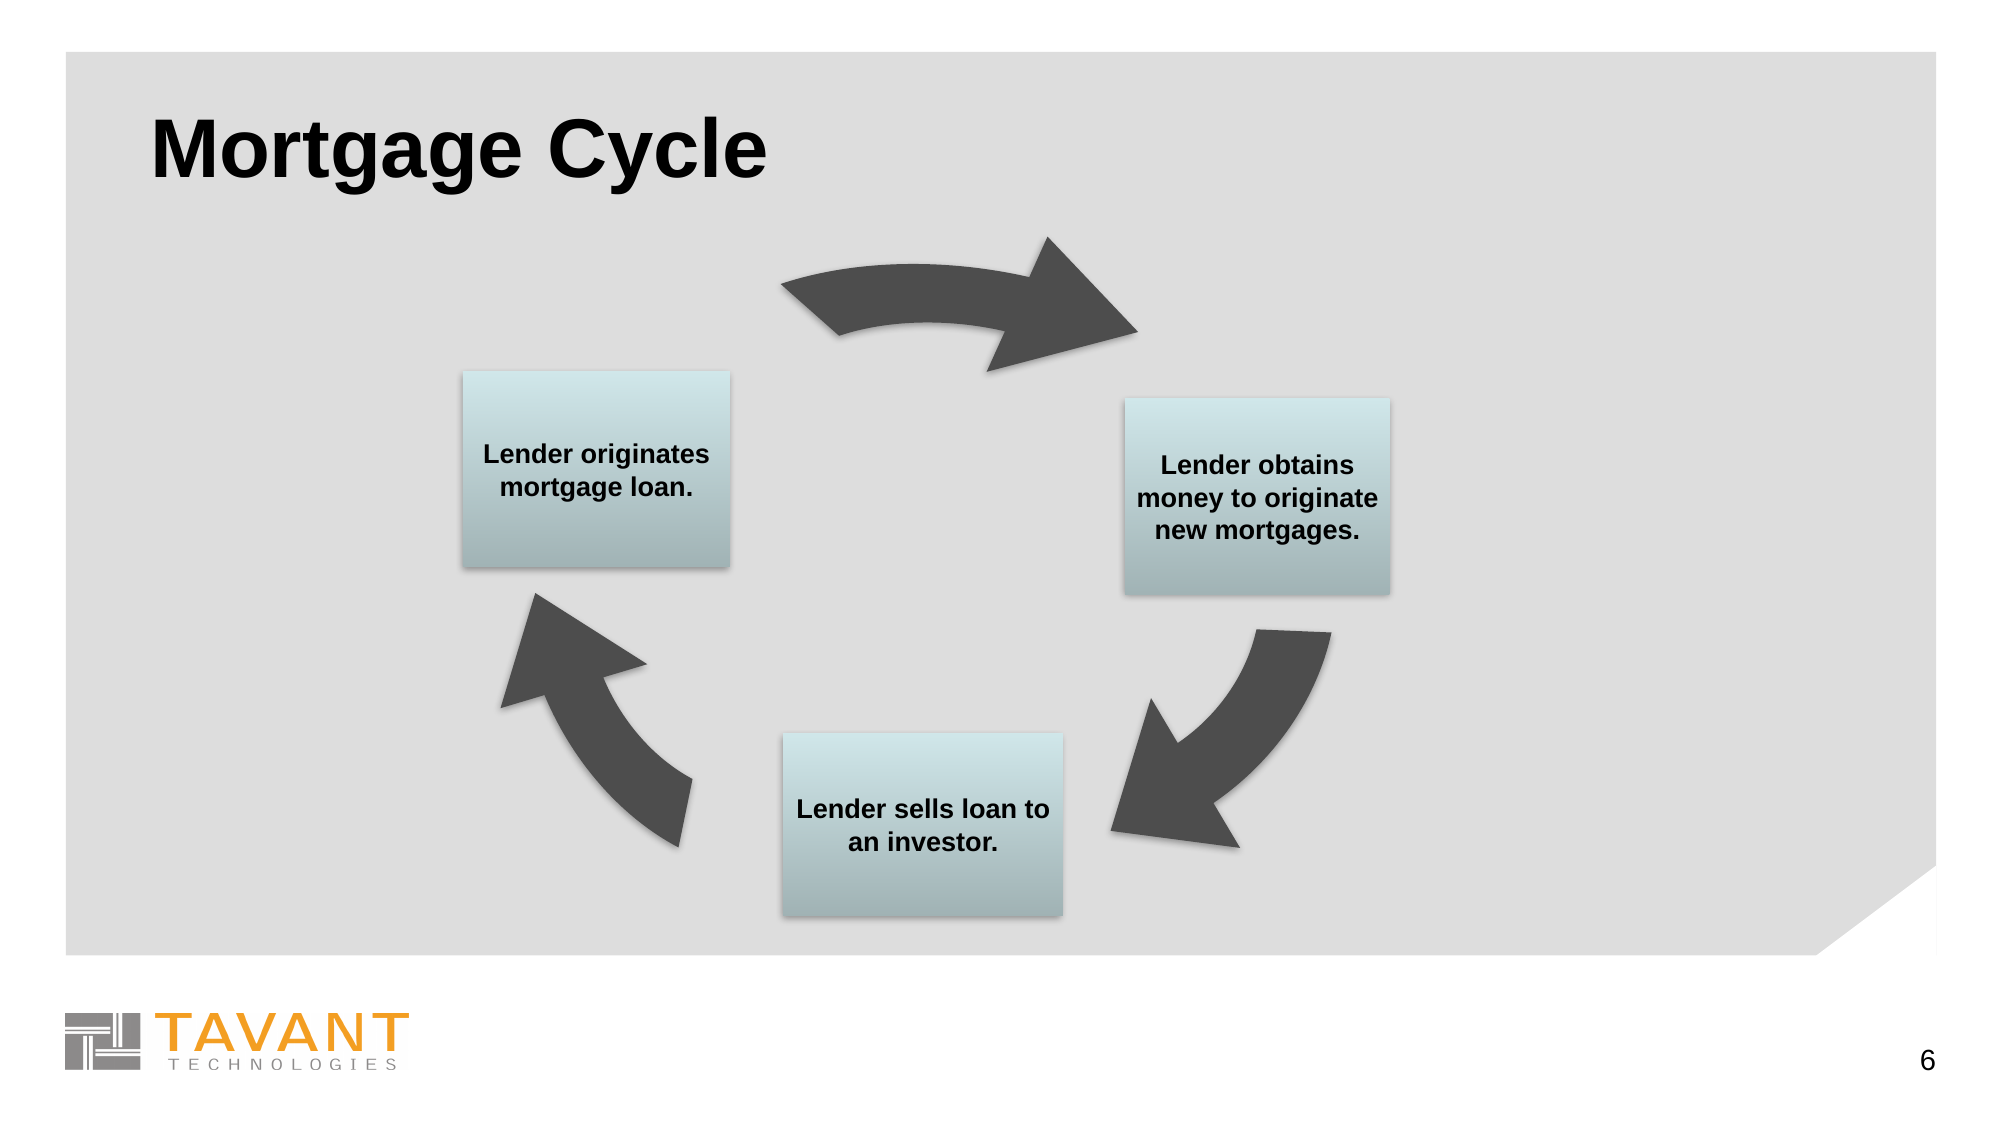

# Mortgage Cycle

Lender originates
mortgage loan.
Lender obtains
money to originate
new mortgages.

Lender sells loan to
an investor.
6